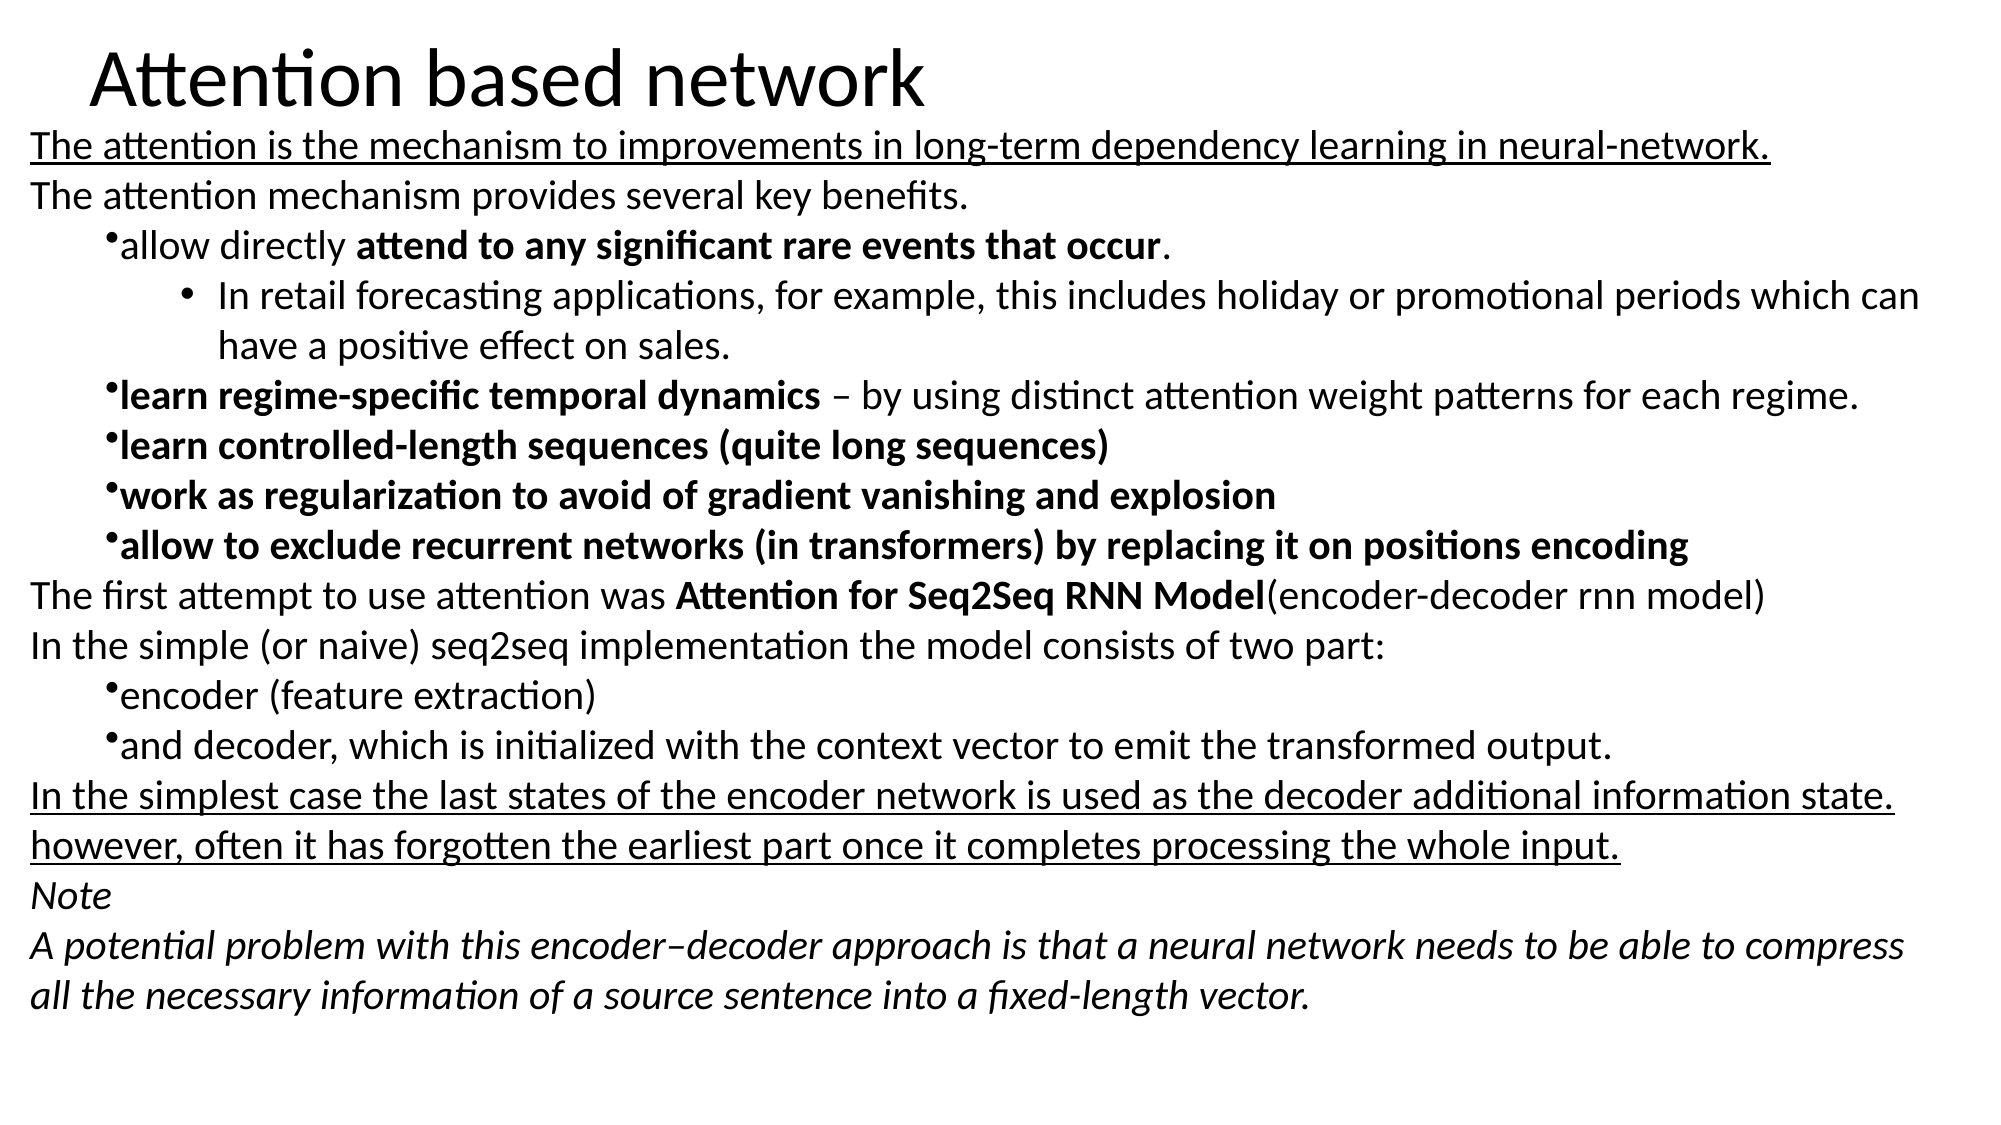

# Attention based network

The attention is the mechanism to improvements in long-term dependency learning in neural-network.
The attention mechanism provides several key benefits.
allow directly attend to any significant rare events that occur.
In retail forecasting applications, for example, this includes holiday or promotional periods which can have a positive effect on sales.
learn regime-specific temporal dynamics – by using distinct attention weight patterns for each regime.
learn controlled-length sequences (quite long sequences)
work as regularization to avoid of gradient vanishing and explosion
allow to exclude recurrent networks (in transformers) by replacing it on positions encoding
The first attempt to use attention was Attention for Seq2Seq RNN Model(encoder-decoder rnn model)
In the simple (or naive) seq2seq implementation the model consists of two part:
encoder (feature extraction)
and decoder, which is initialized with the context vector to emit the transformed output.
In the simplest case the last states of the encoder network is used as the decoder additional information state.
however, often it has forgotten the earliest part once it completes processing the whole input.
Note
A potential problem with this encoder–decoder approach is that a neural network needs to be able to compress all the necessary information of a source sentence into a fixed-length vector.